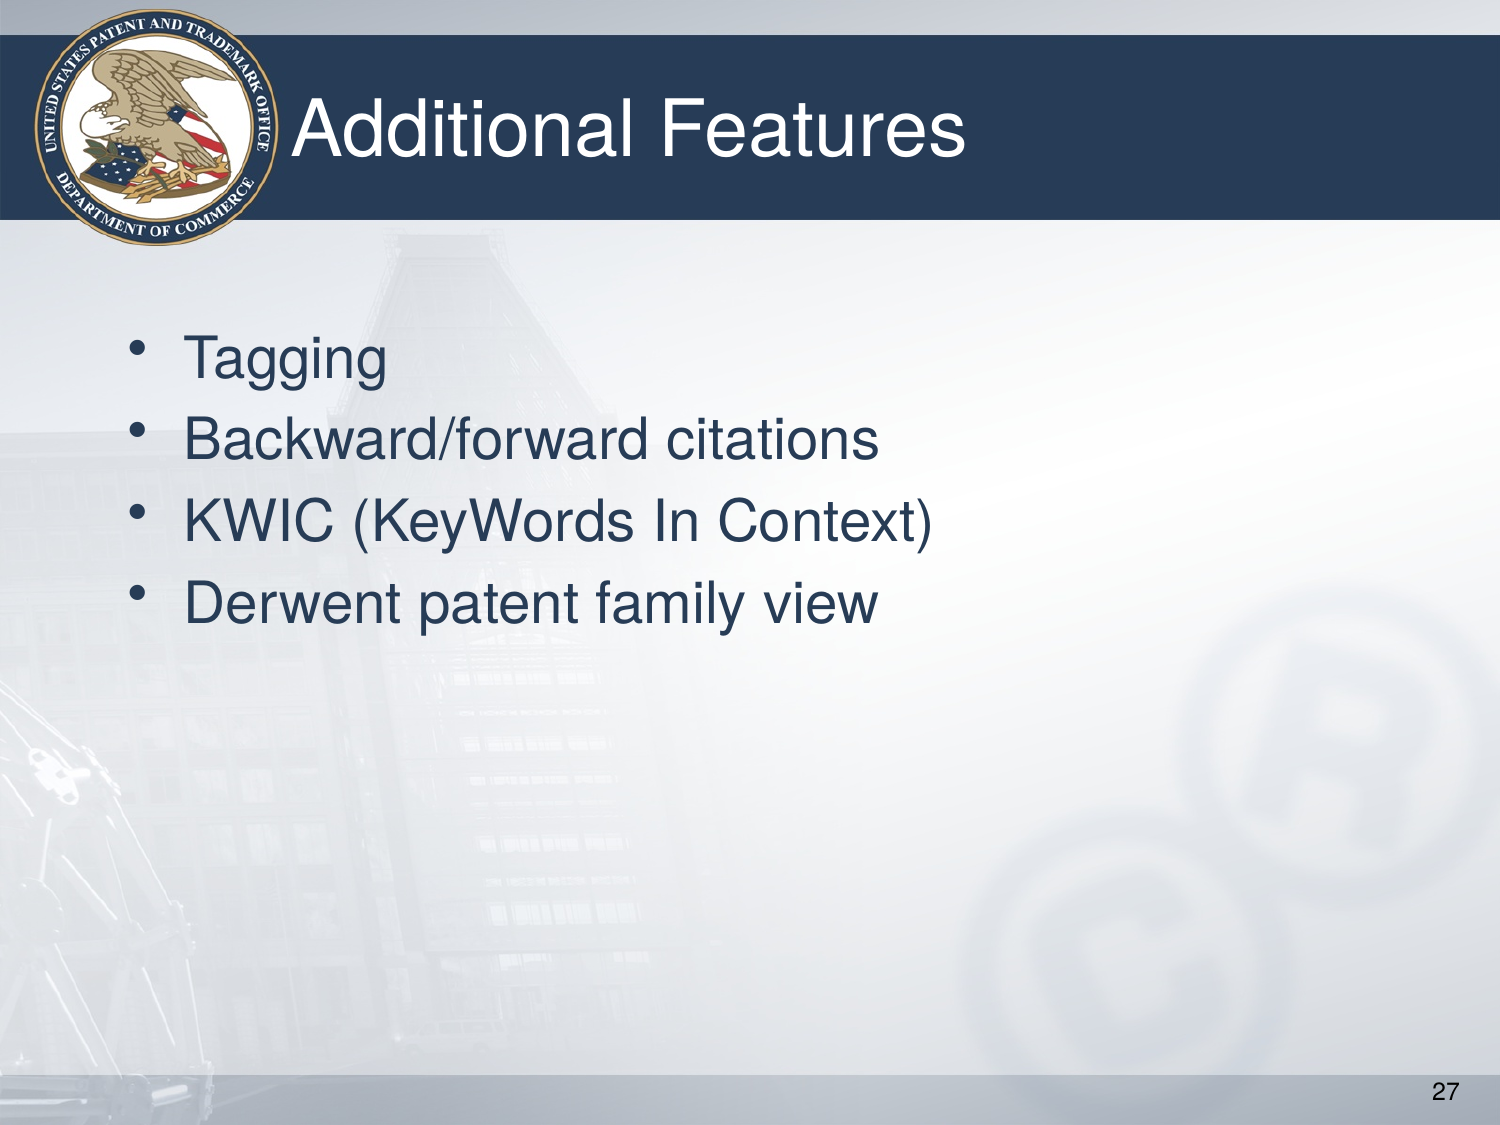

# Additional Features
Tagging
Backward/forward citations
KWIC (KeyWords In Context)
Derwent patent family view

27